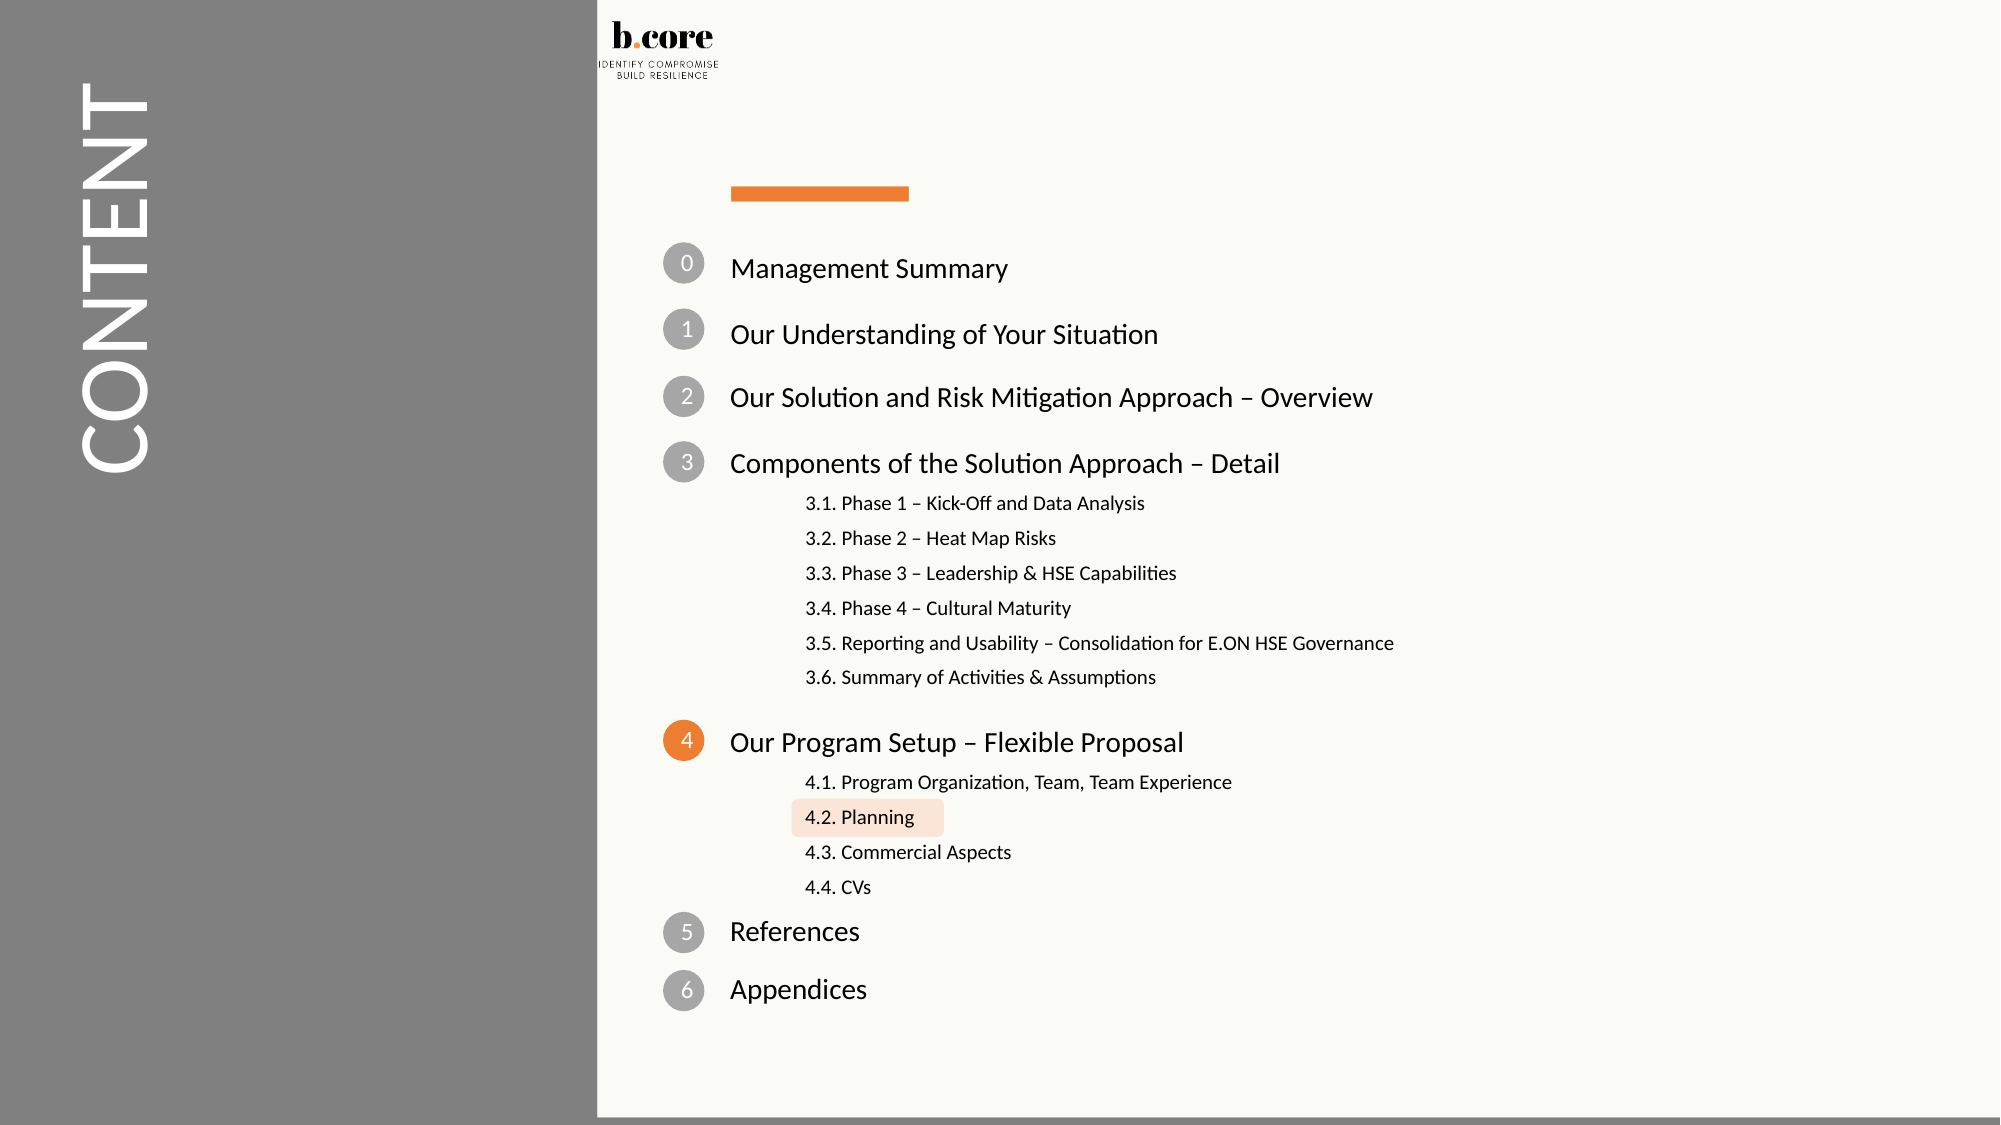

Management Summary
0
Our Understanding of Your Situation
1
Our Solution and Risk Mitigation Approach – Overview
2
Components of the Solution Approach – Detail
3.1. Phase 1 – Kick-Off and Data Analysis
3.2. Phase 2 – Heat Map Risks
3.3. Phase 3 – Leadership & HSE Capabilities
3.4. Phase 4 – Cultural Maturity
3.5. Reporting and Usability – Consolidation for E.ON HSE Governance
3.6. Summary of Activities & Assumptions
3
4
Our Program Setup – Flexible Proposal
4.1. Program Organization, Team, Team Experience
4.2. Planning
4.3. Commercial Aspects
4.4. CVs

References
5
Appendices
6